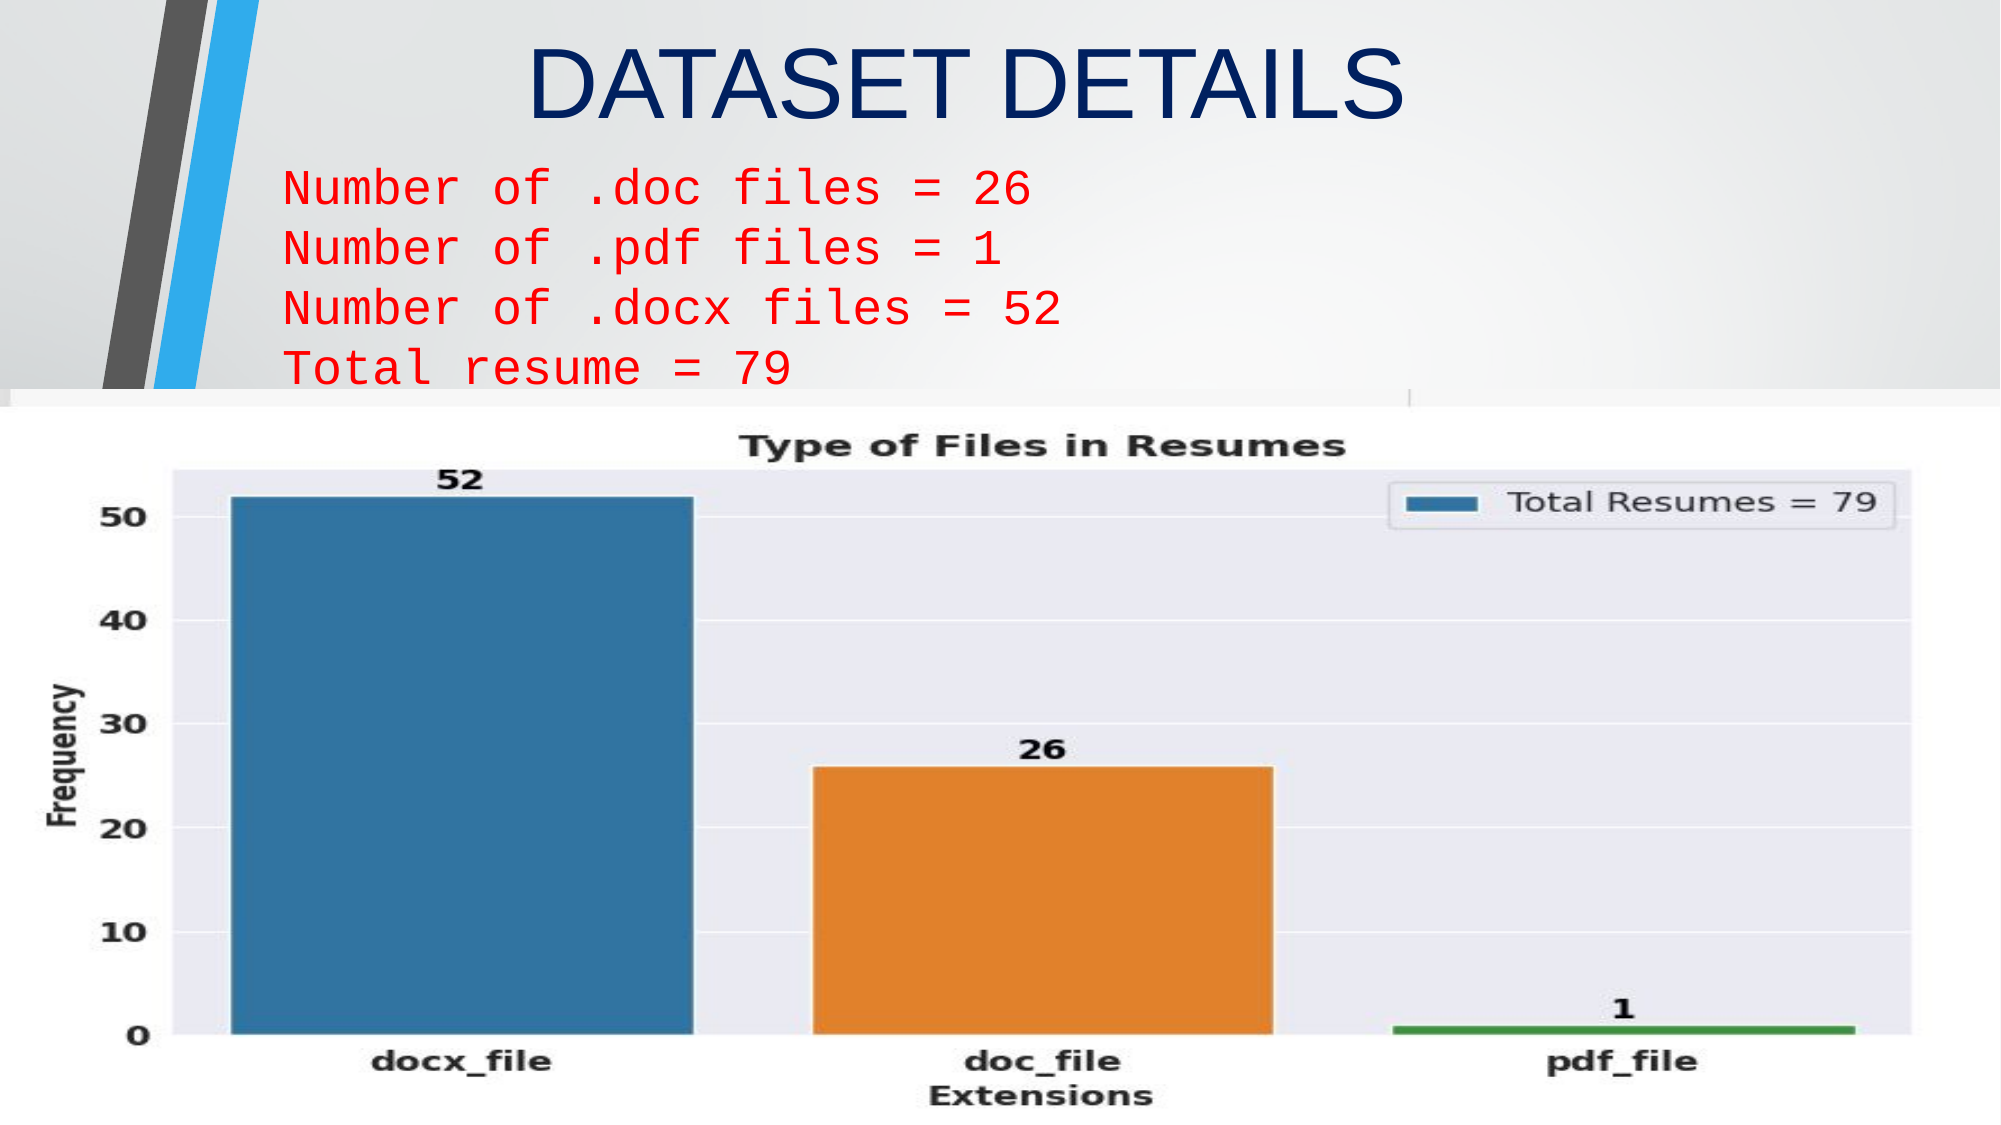

DATASET DETAILS
Number of .doc files = 26 Number of .pdf files = 1 Number of .docx files = 52
Total resume = 79